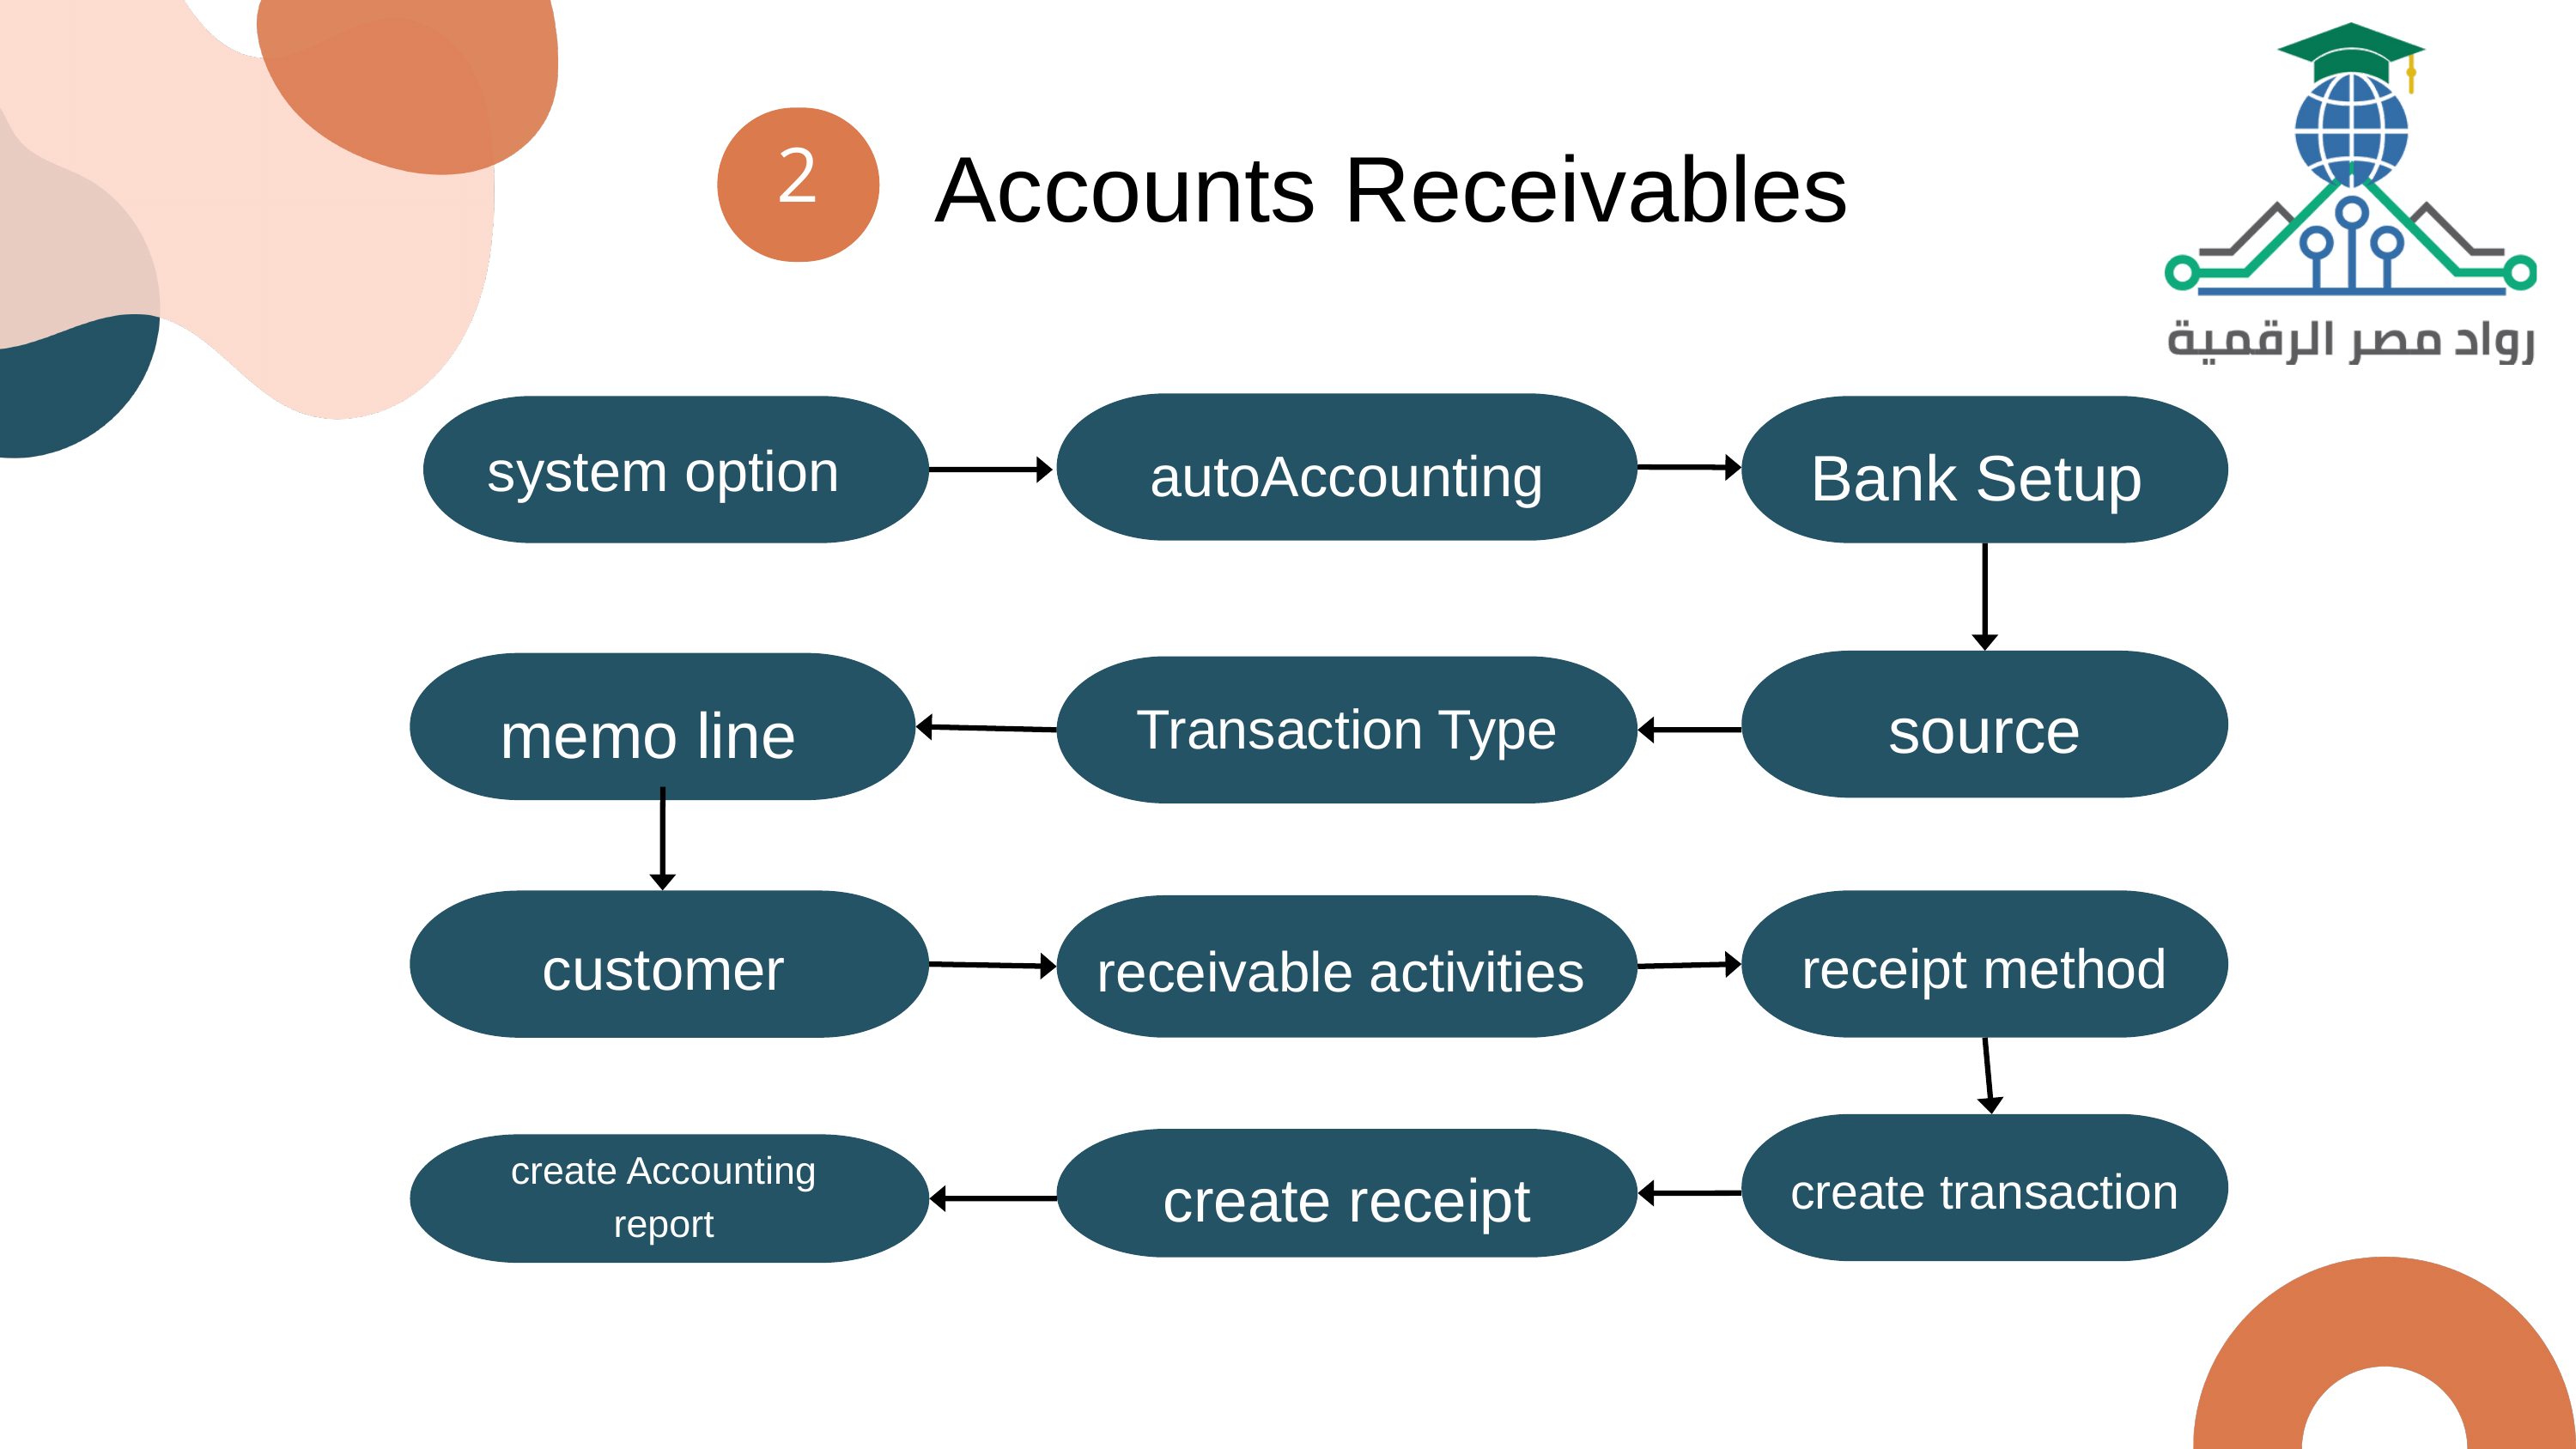

2
Accounts Receivables

Bank Setup
system option
autoAccounting

memo line

source
Transaction Type

customer
receipt method
receivable activities

create Accounting report
create receipt
create transaction